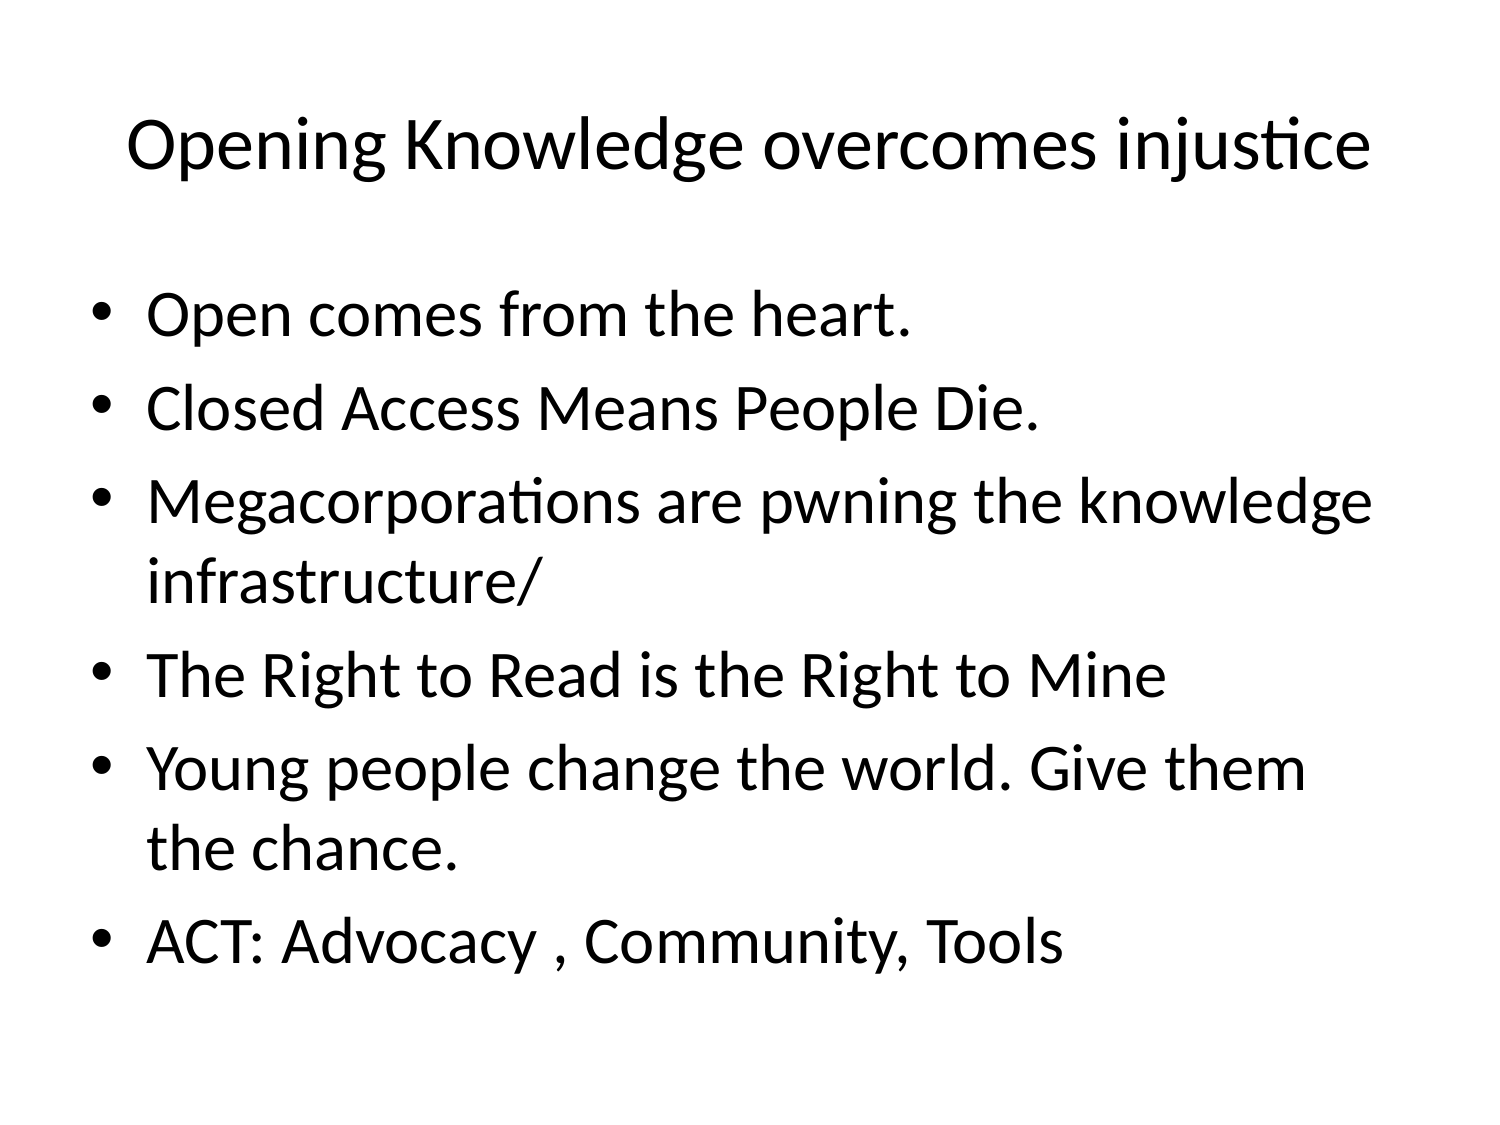

# Opening Knowledge overcomes injustice
Open comes from the heart.
Closed Access Means People Die.
Megacorporations are pwning the knowledge infrastructure/
The Right to Read is the Right to Mine
Young people change the world. Give them the chance.
ACT: Advocacy , Community, Tools